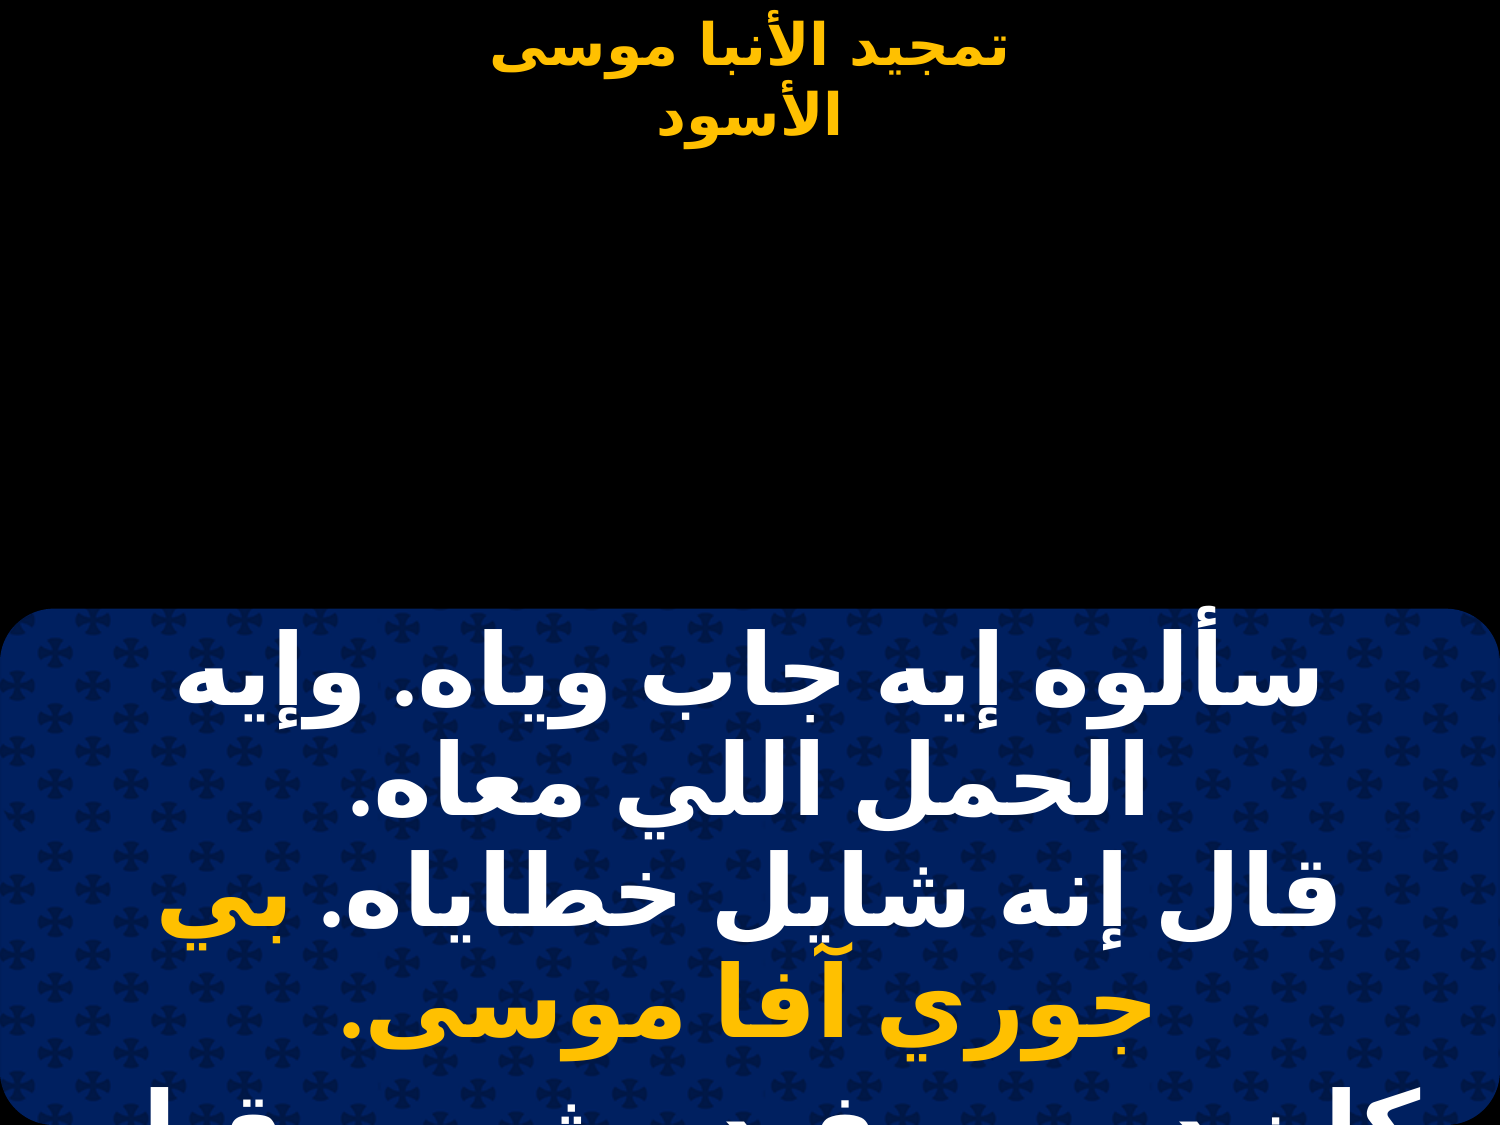

| سألوه إيه جاب وياه. وإيه الحمل اللي معاه. قال إنه شايل خطاياه. بي جوري آفا موسى. |
| --- |
| كان درس مفيد مشهور. قبله الرهبان بسرور. سامحوا الخاطي المكسور. بي جوري آفا موسى. |